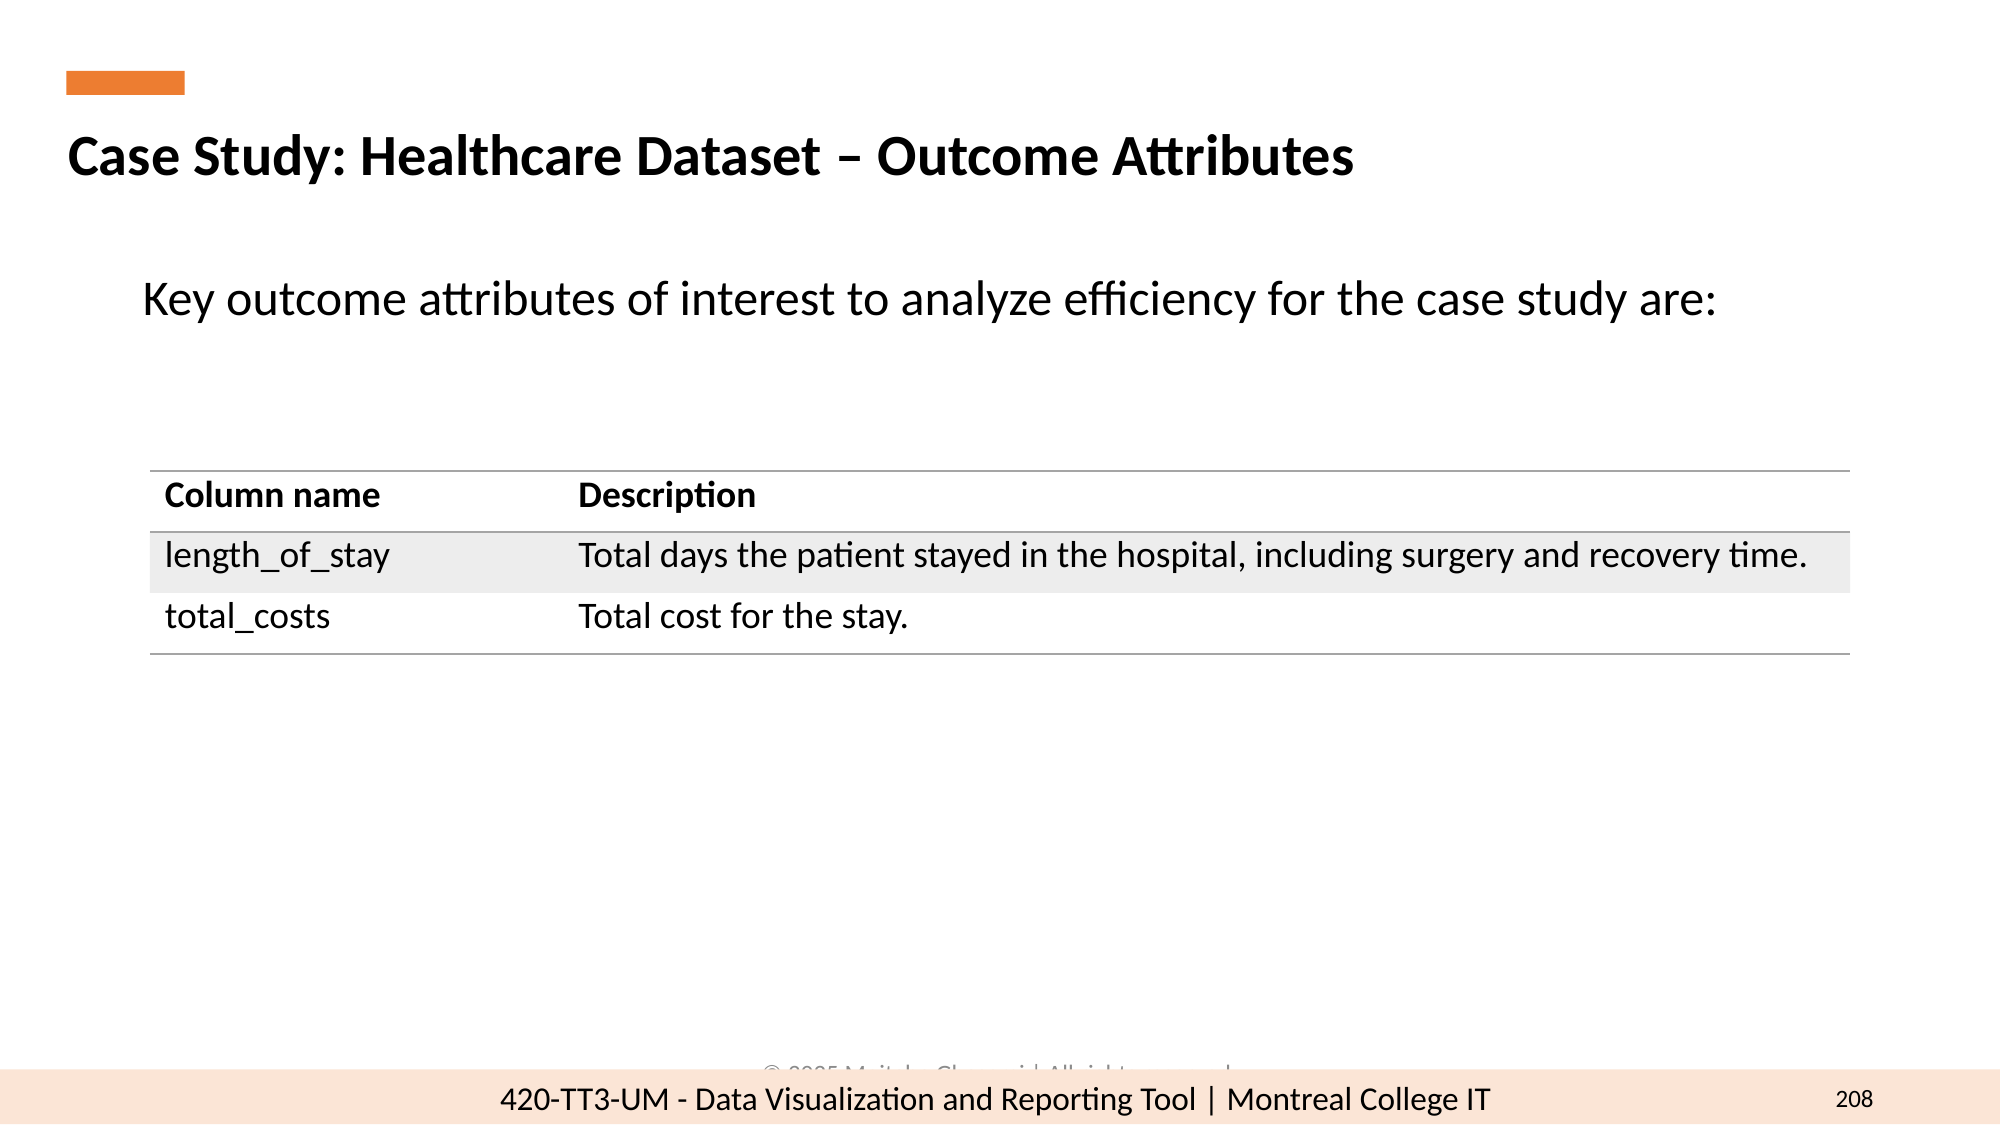

Case Study: Healthcare Dataset – Outcome Attributes
Key outcome attributes of interest to analyze efficiency for the case study are:
| Column name | Description |
| --- | --- |
| length\_of\_stay | Total days the patient stayed in the hospital, including surgery and recovery time. |
| total\_costs | Total cost for the stay. |
© 2025 Mojtaba Ghasemi | All rights reserved.
208
420-TT3-UM - Data Visualization and Reporting Tool | Montreal College IT